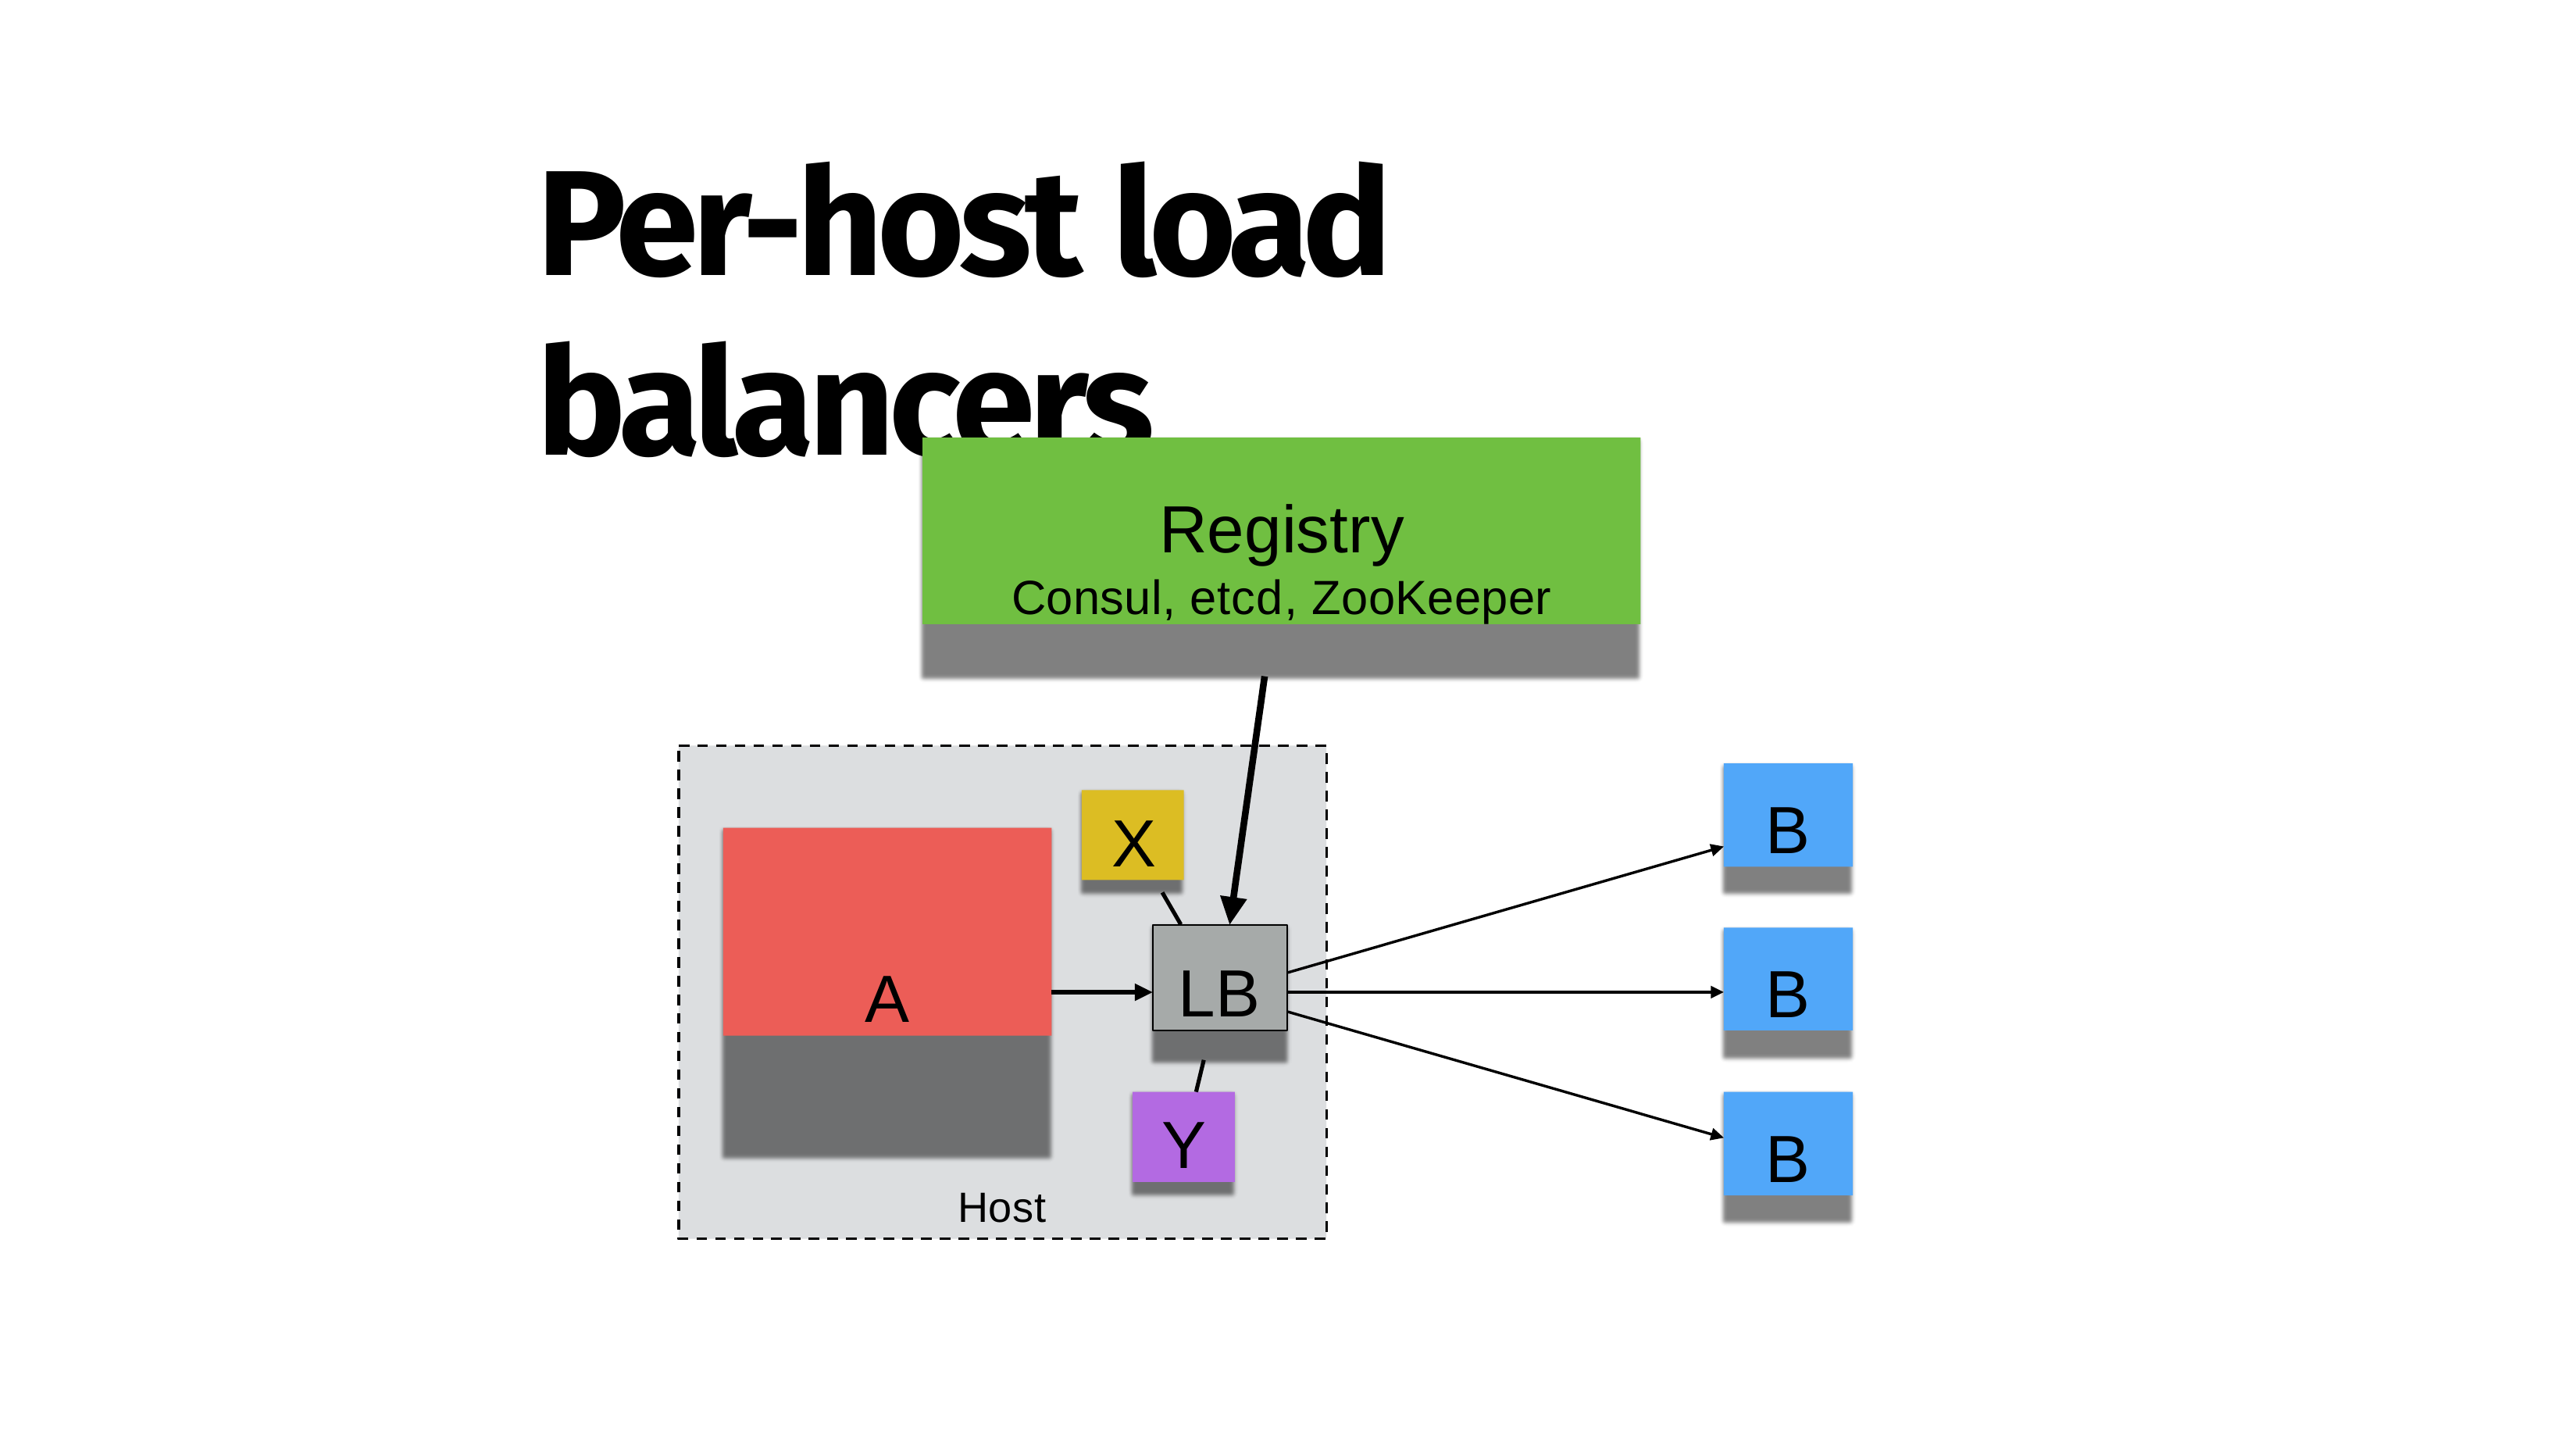

# Per-host load balancers

Registry
Consul, etcd, ZooKeeper

B

X

A

LB

B

Y
B

Host